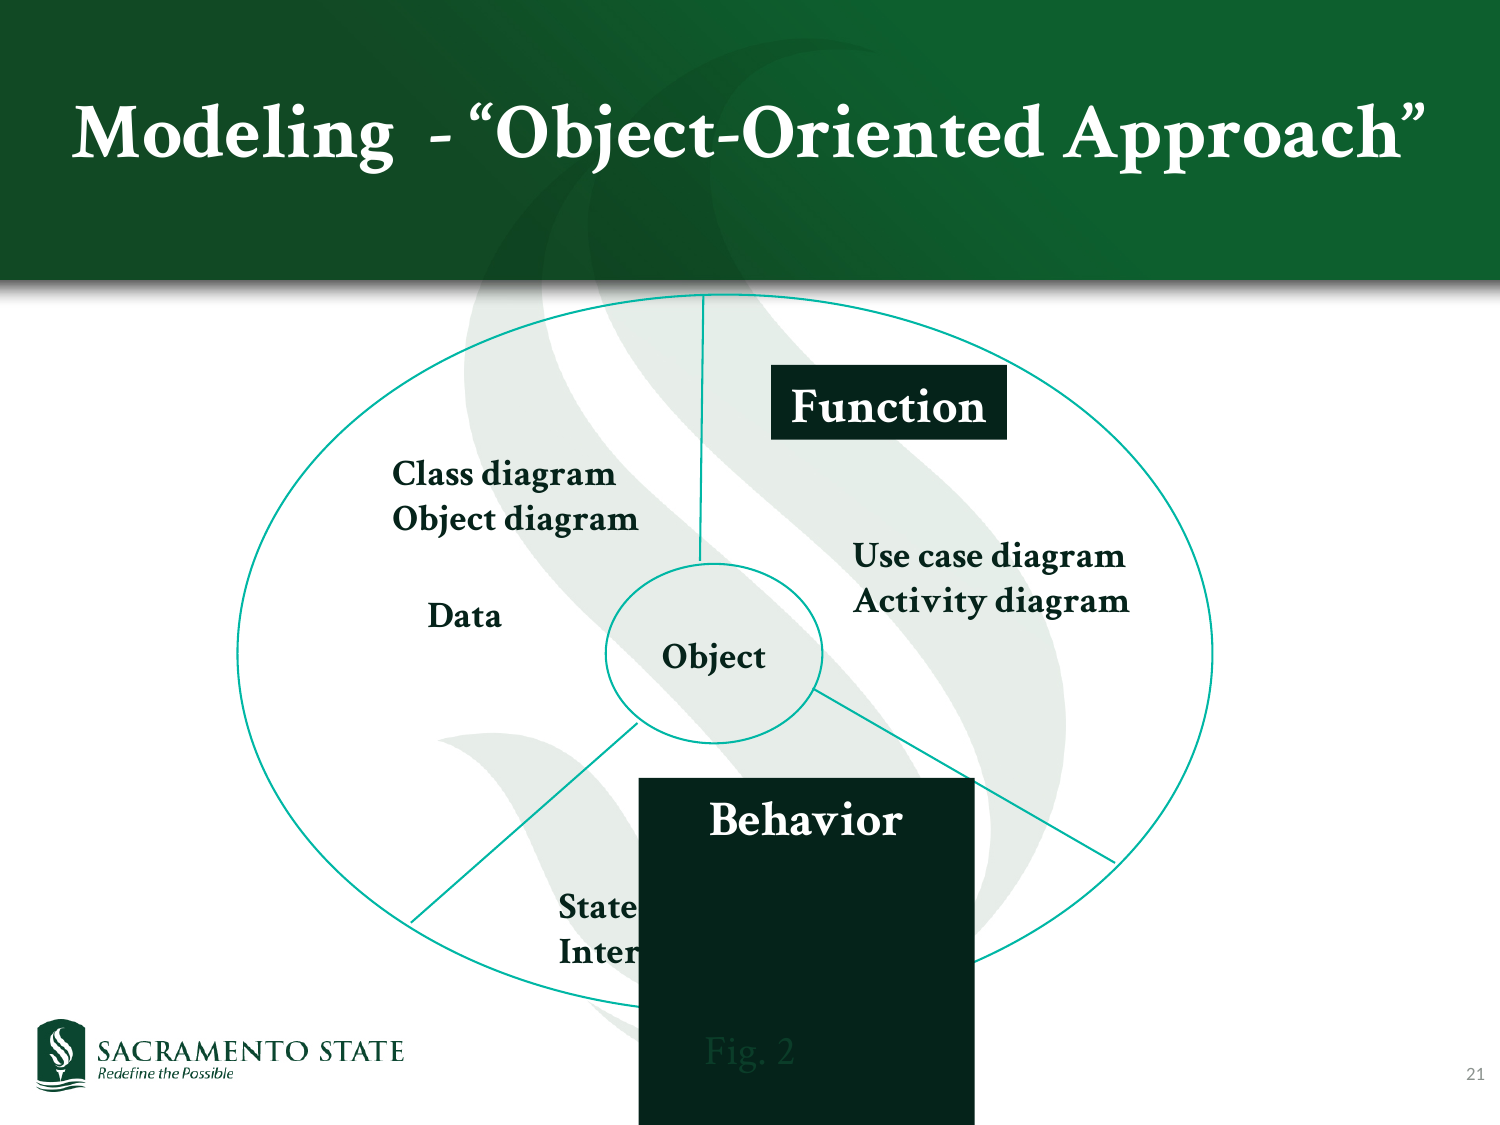

# Modeling  - “Object-Oriented Approach”

Class diagram
Object diagram
Use case diagram
Activity diagram
Object

State-chart diagram
Interaction diagram
Function
Data
Behavior
Fig. 2

21